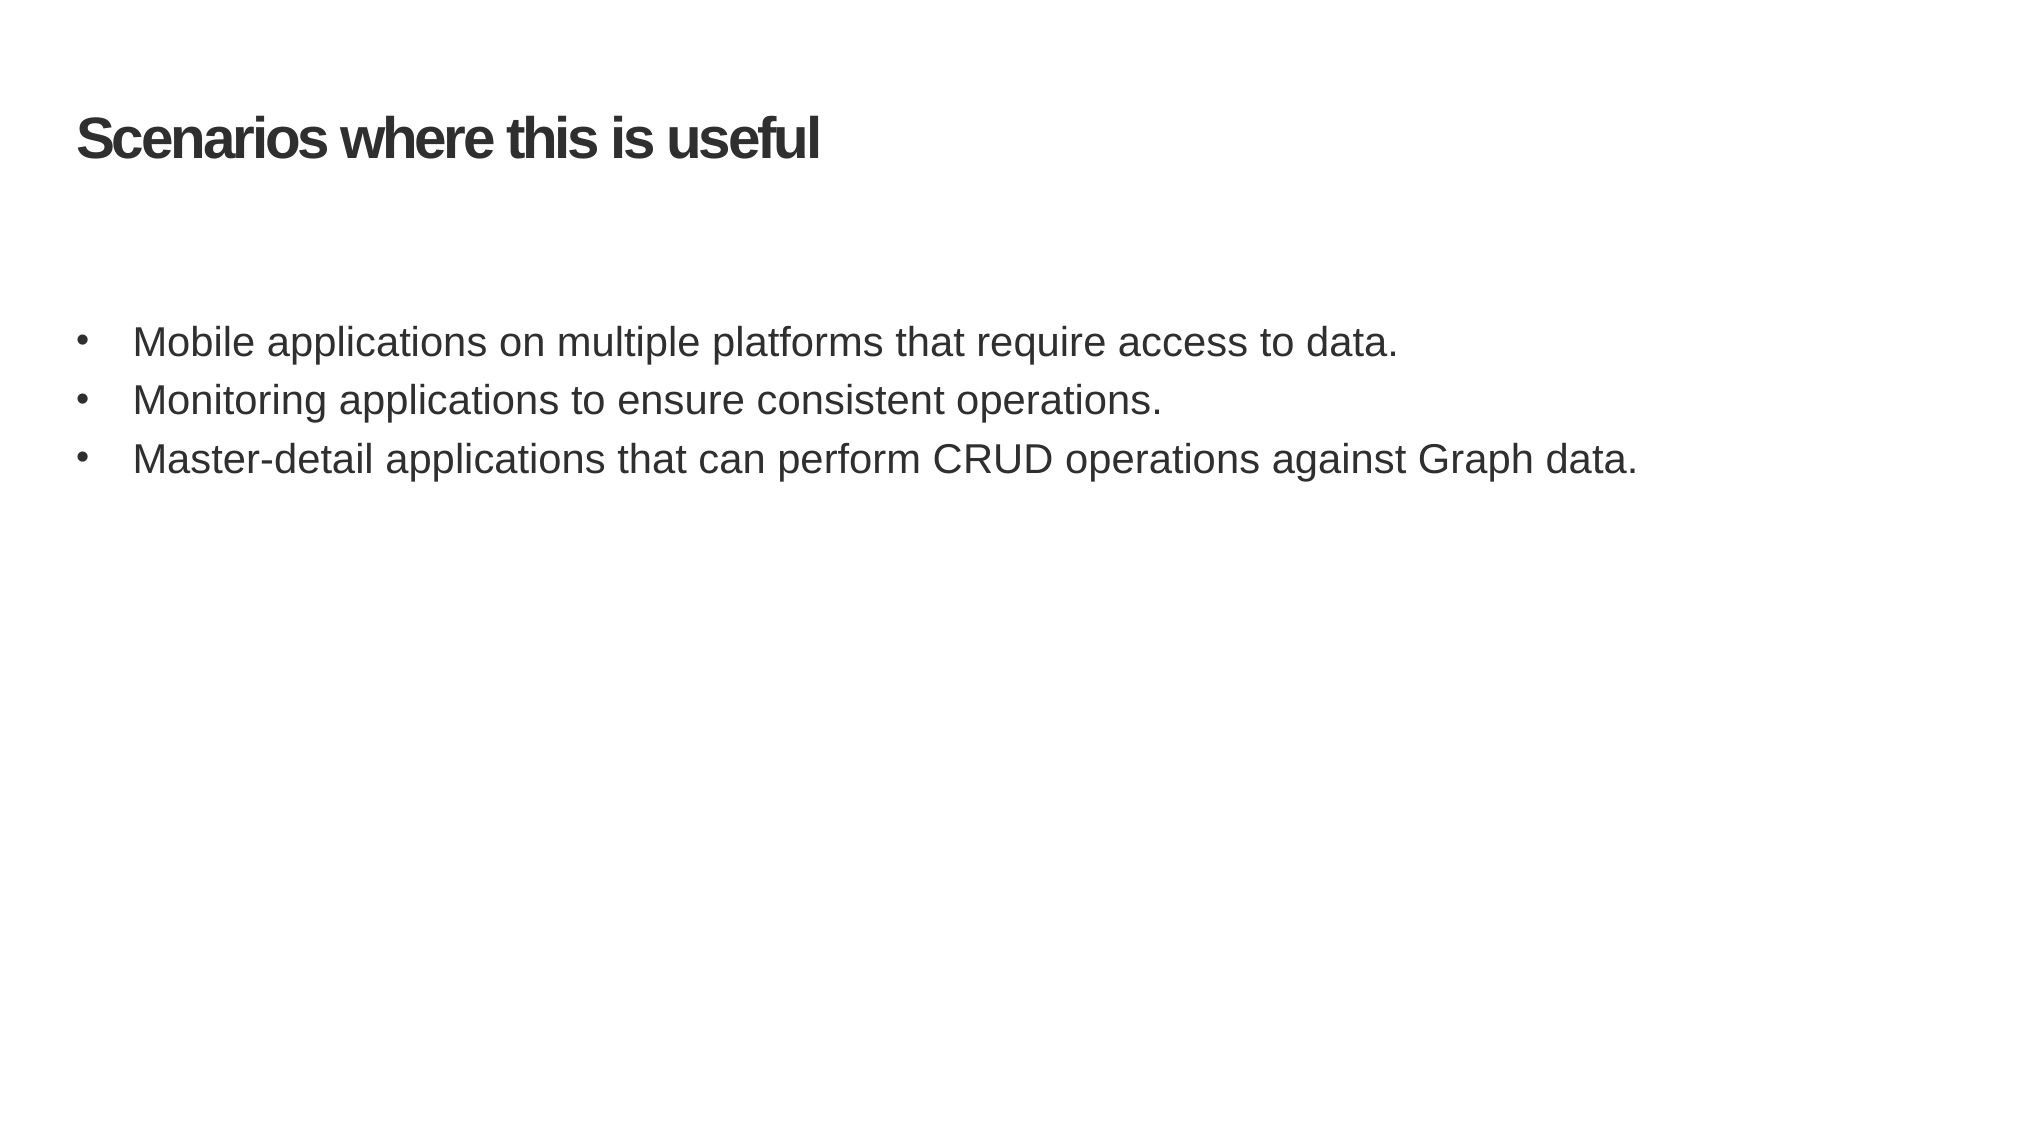

# Scenarios where this is useful
Mobile applications on multiple platforms that require access to data.
Monitoring applications to ensure consistent operations.
Master-detail applications that can perform CRUD operations against Graph data.